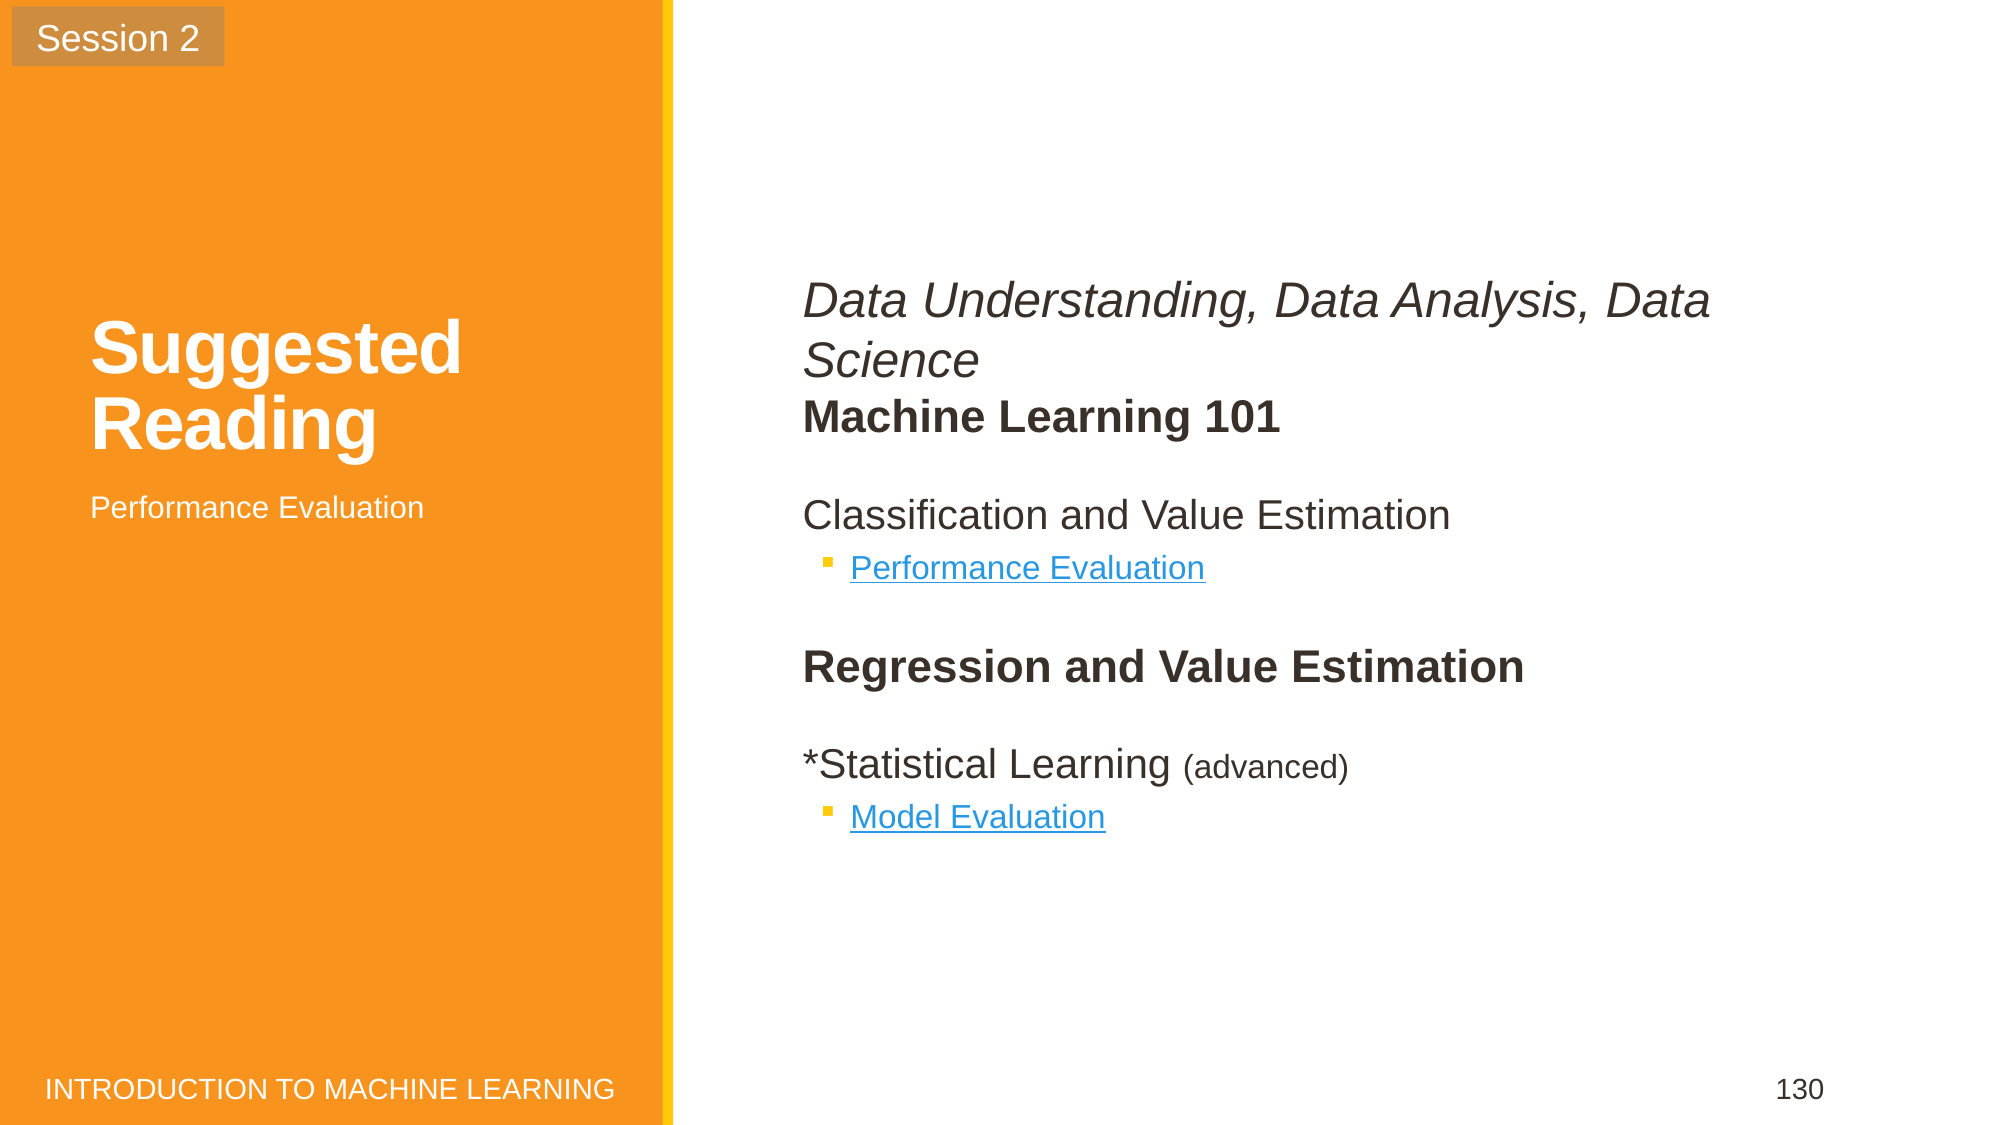

Session 2
# Suggested Reading
Data Understanding, Data Analysis, Data Science
Machine Learning 101
Classification and Value Estimation
Performance Evaluation
Regression and Value Estimation
*Statistical Learning (advanced)
Model Evaluation

Performance Evaluation
INTRODUCTION TO MACHINE LEARNING
130